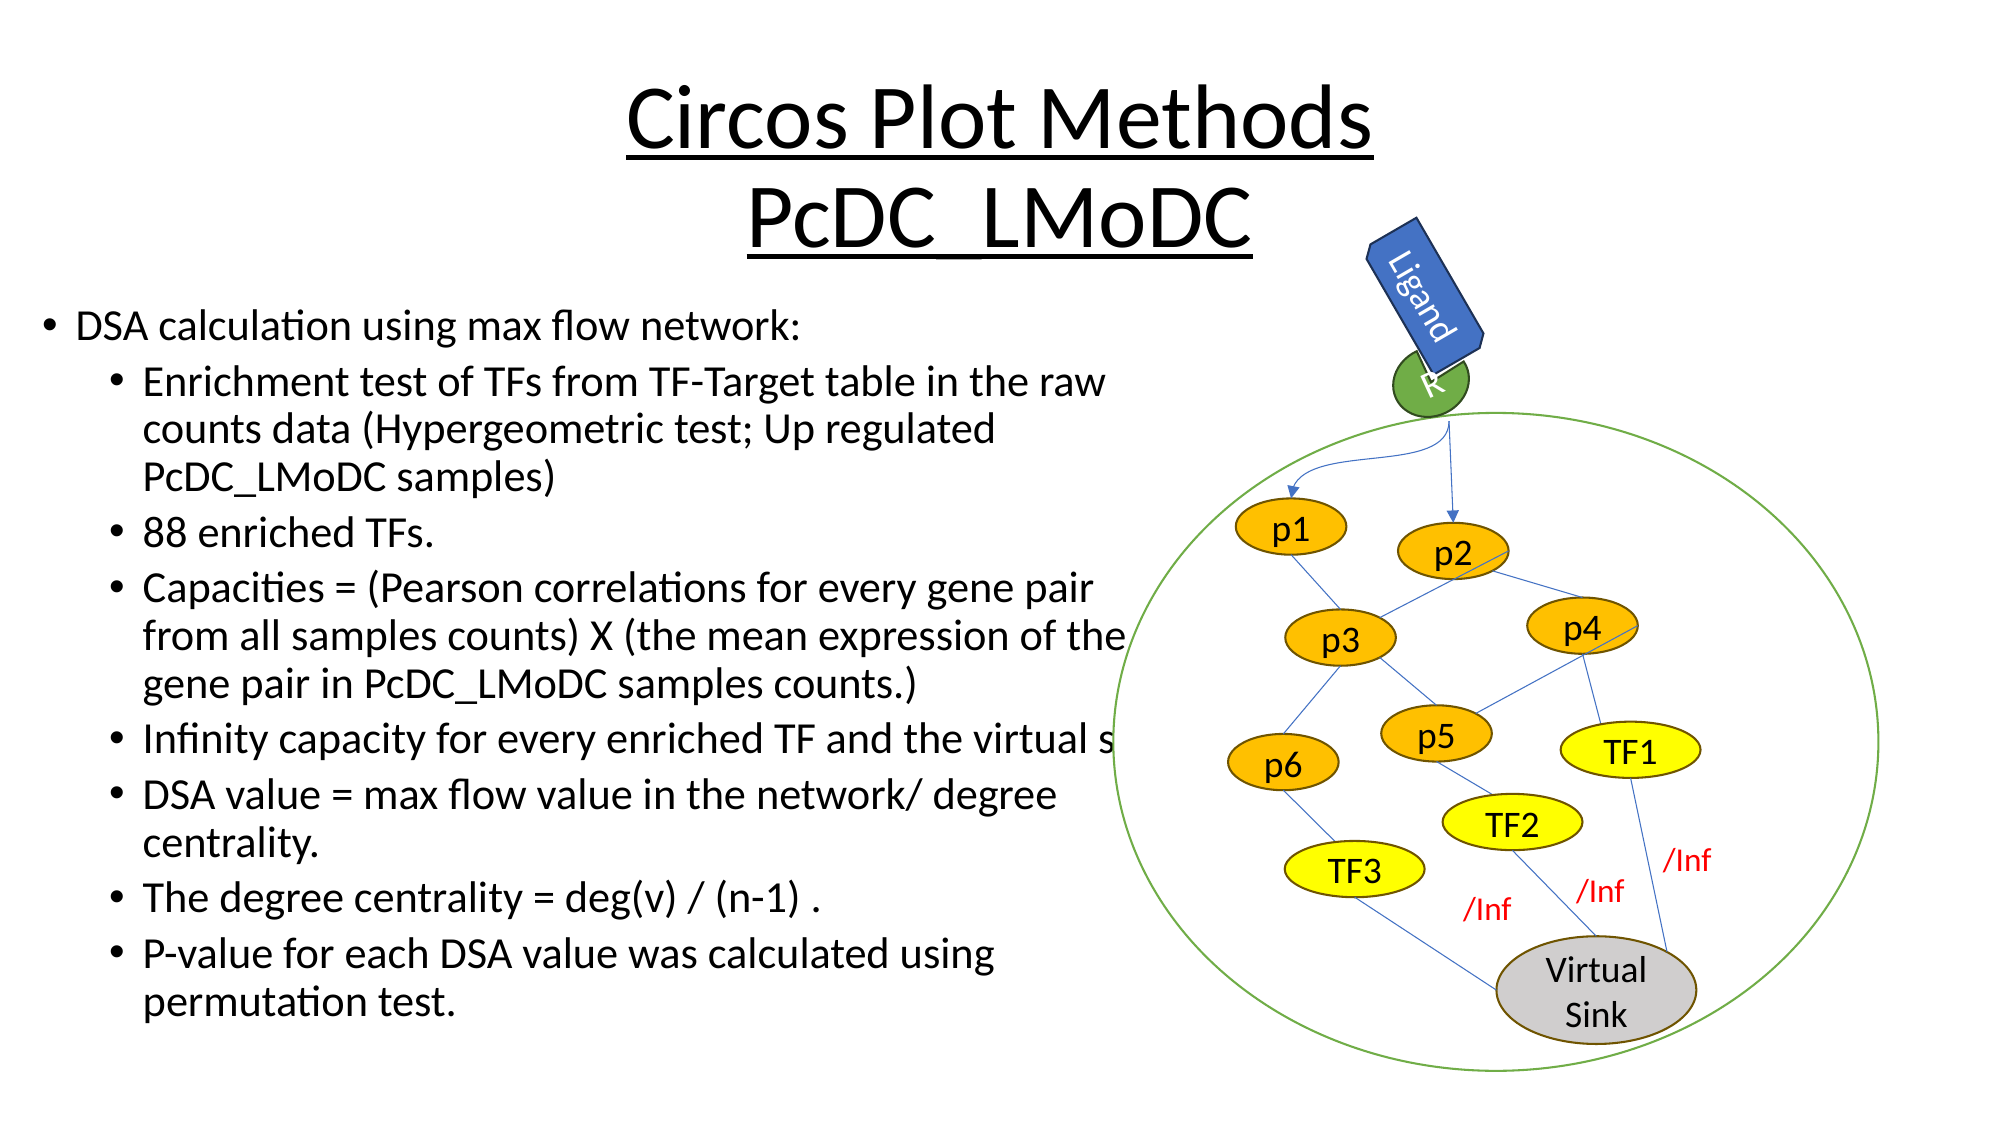

# Circos Plot Methods PcDC_LMoDC
Ligand
DSA calculation using max flow network:
Enrichment test of TFs from TF-Target table in the raw counts data (Hypergeometric test; Up regulated PcDC_LMoDC samples)
88 enriched TFs.
Capacities = (Pearson correlations for every gene pair from all samples counts) X (the mean expression of the gene pair in PcDC_LMoDC samples counts.)
Infinity capacity for every enriched TF and the virtual sink.
DSA value = max flow value in the network/ degree centrality.
The degree centrality = deg(v) / (n-1) .
P-value for each DSA value was calculated using permutation test.

R

p1
p2
p4
p3
p5
TF1
p6
TF2
/Inf
TF3
/Inf
/Inf
Virtual Sink